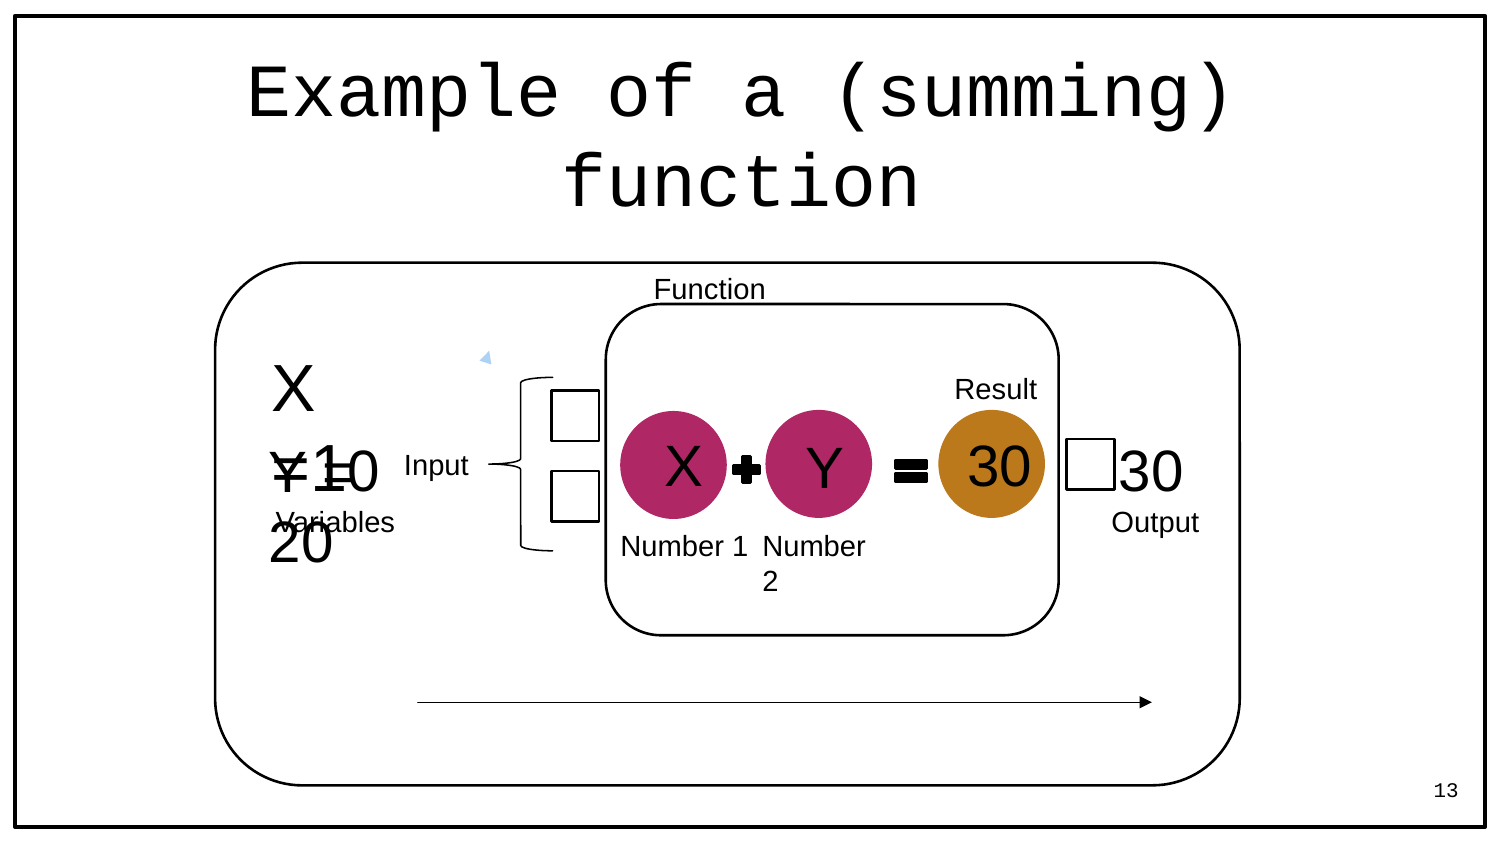

Example of a (summing) function

Function

X =10
Result

30
X
Y
30
Y = 20
Input

Variables
Output
Number 2
Number 1
13